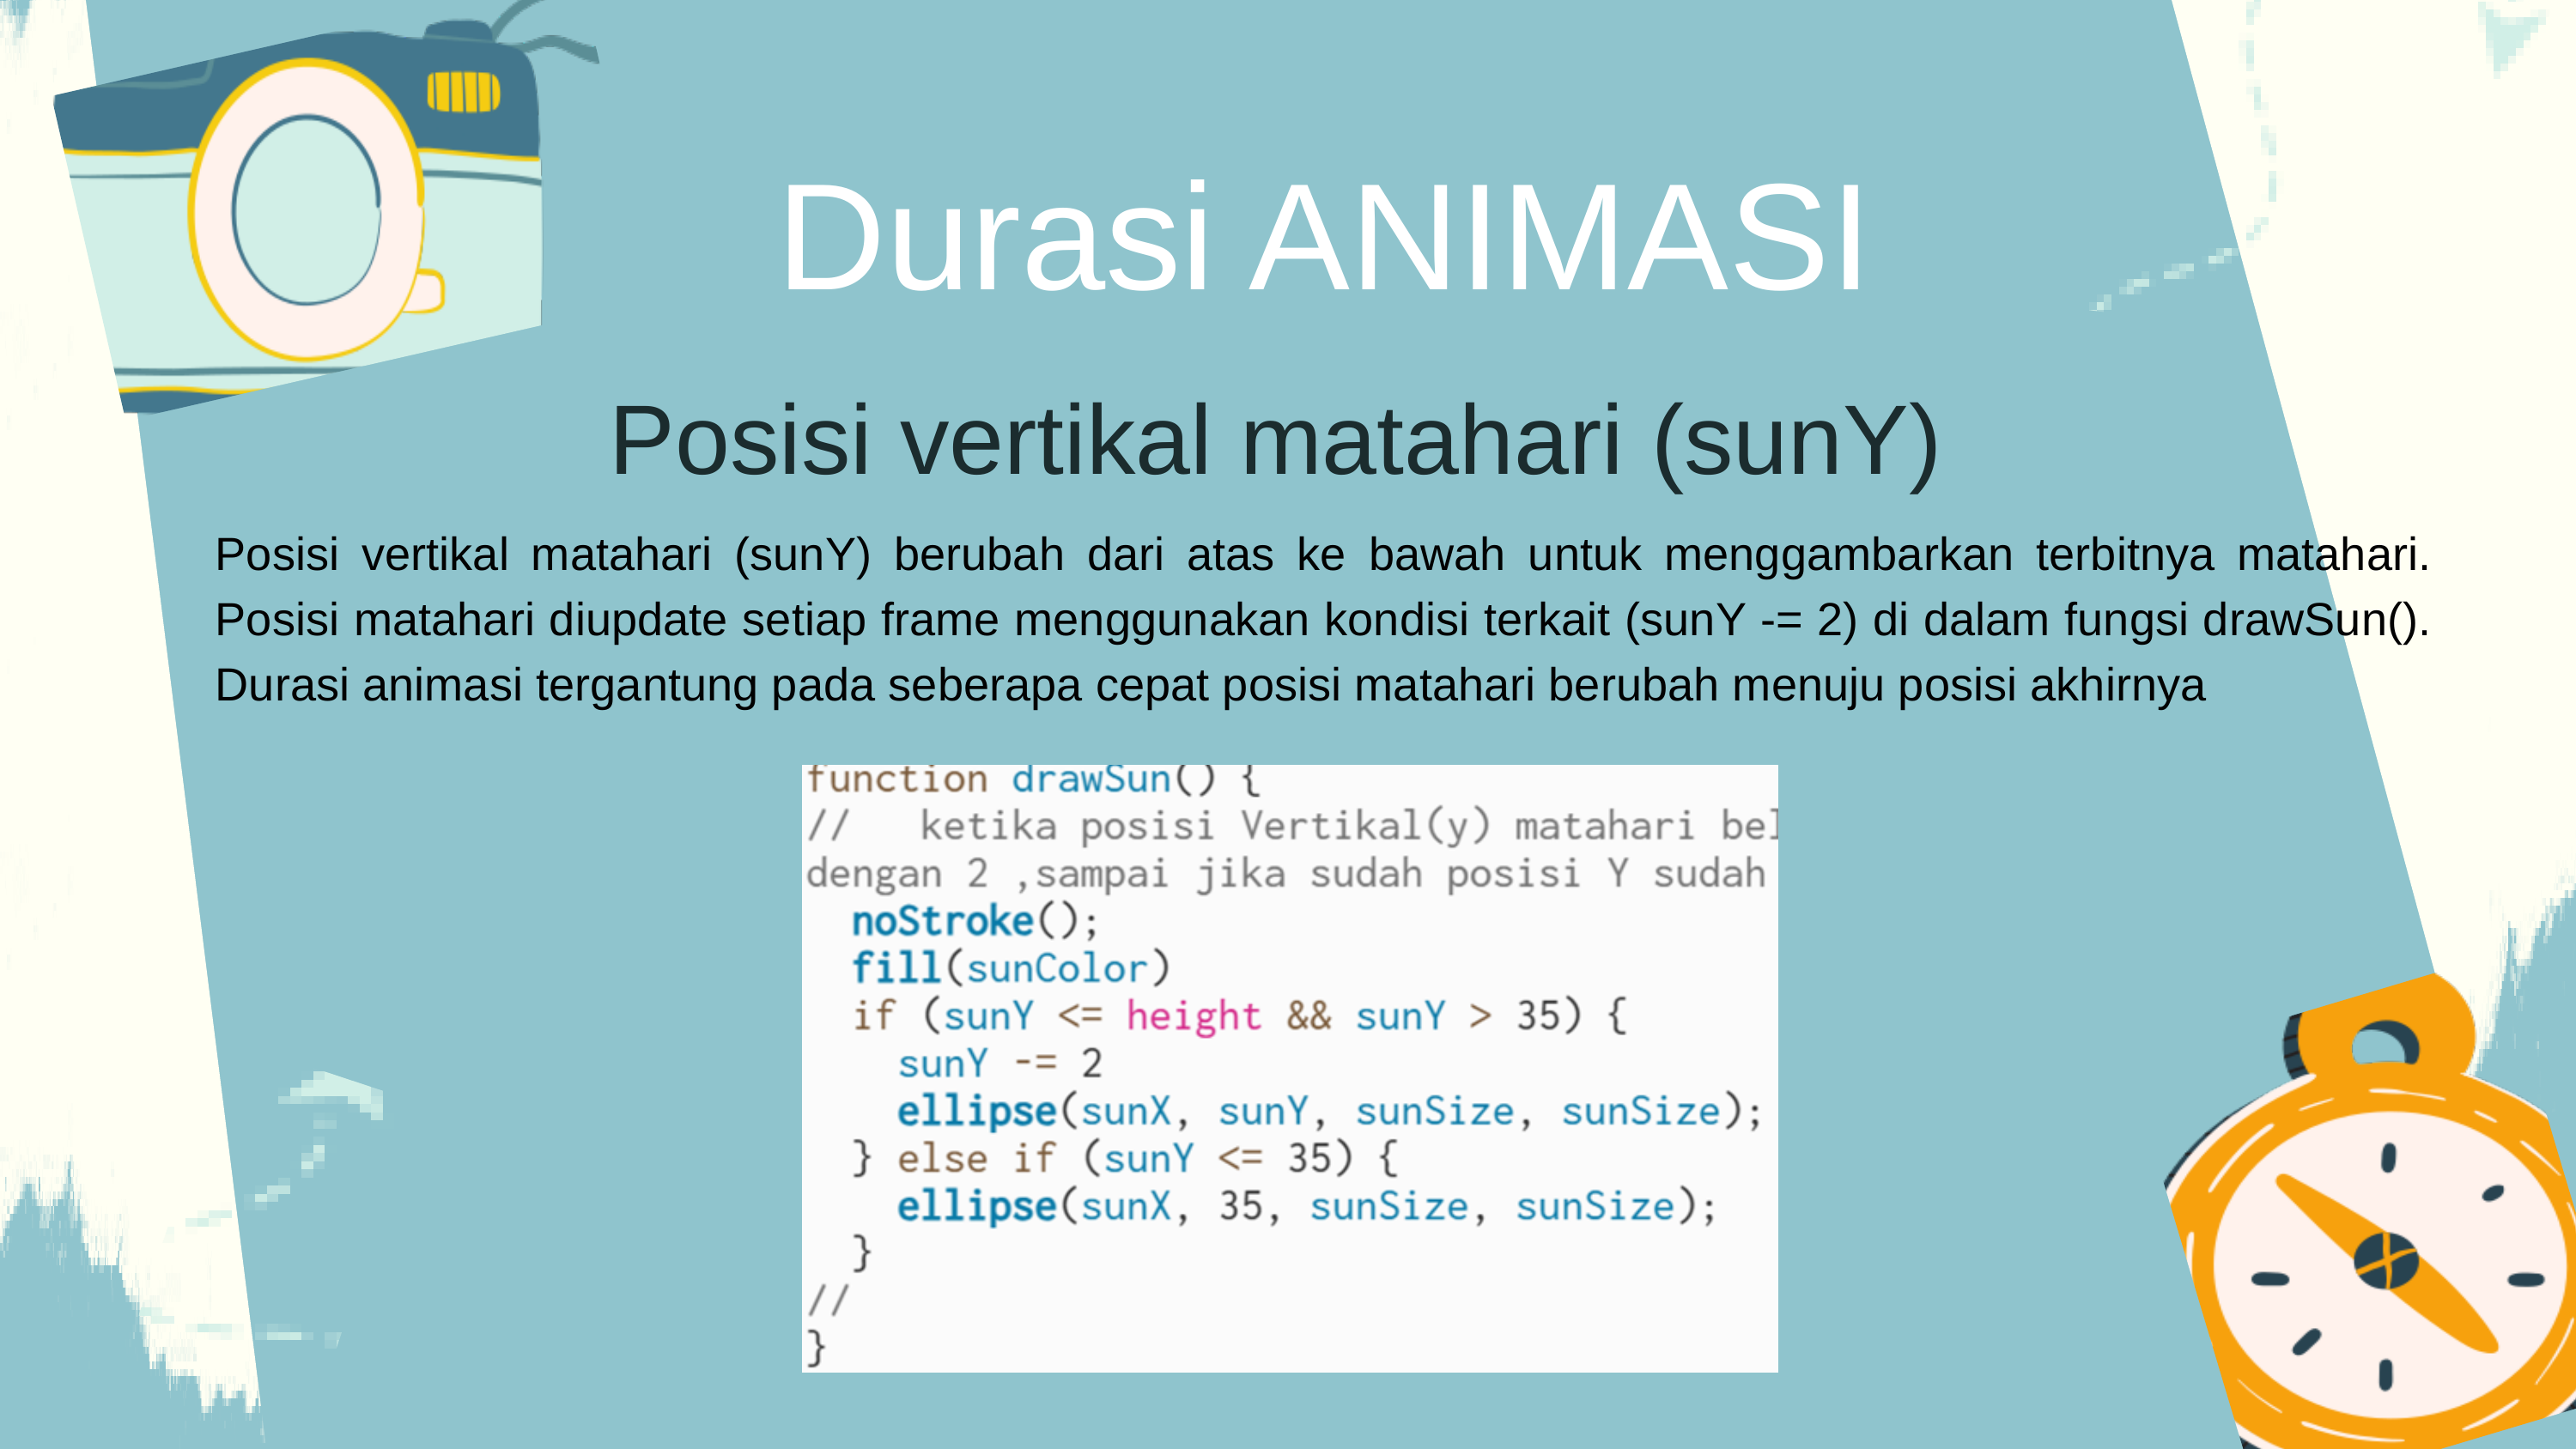

Durasi ANIMASI

Posisi vertikal matahari (sunY)
Posisi vertikal matahari (sunY) berubah dari atas ke bawah untuk menggambarkan terbitnya matahari. Posisi matahari diupdate setiap frame menggunakan kondisi terkait (sunY -= 2) di dalam fungsi drawSun(). Durasi animasi tergantung pada seberapa cepat posisi matahari berubah menuju posisi akhirnya